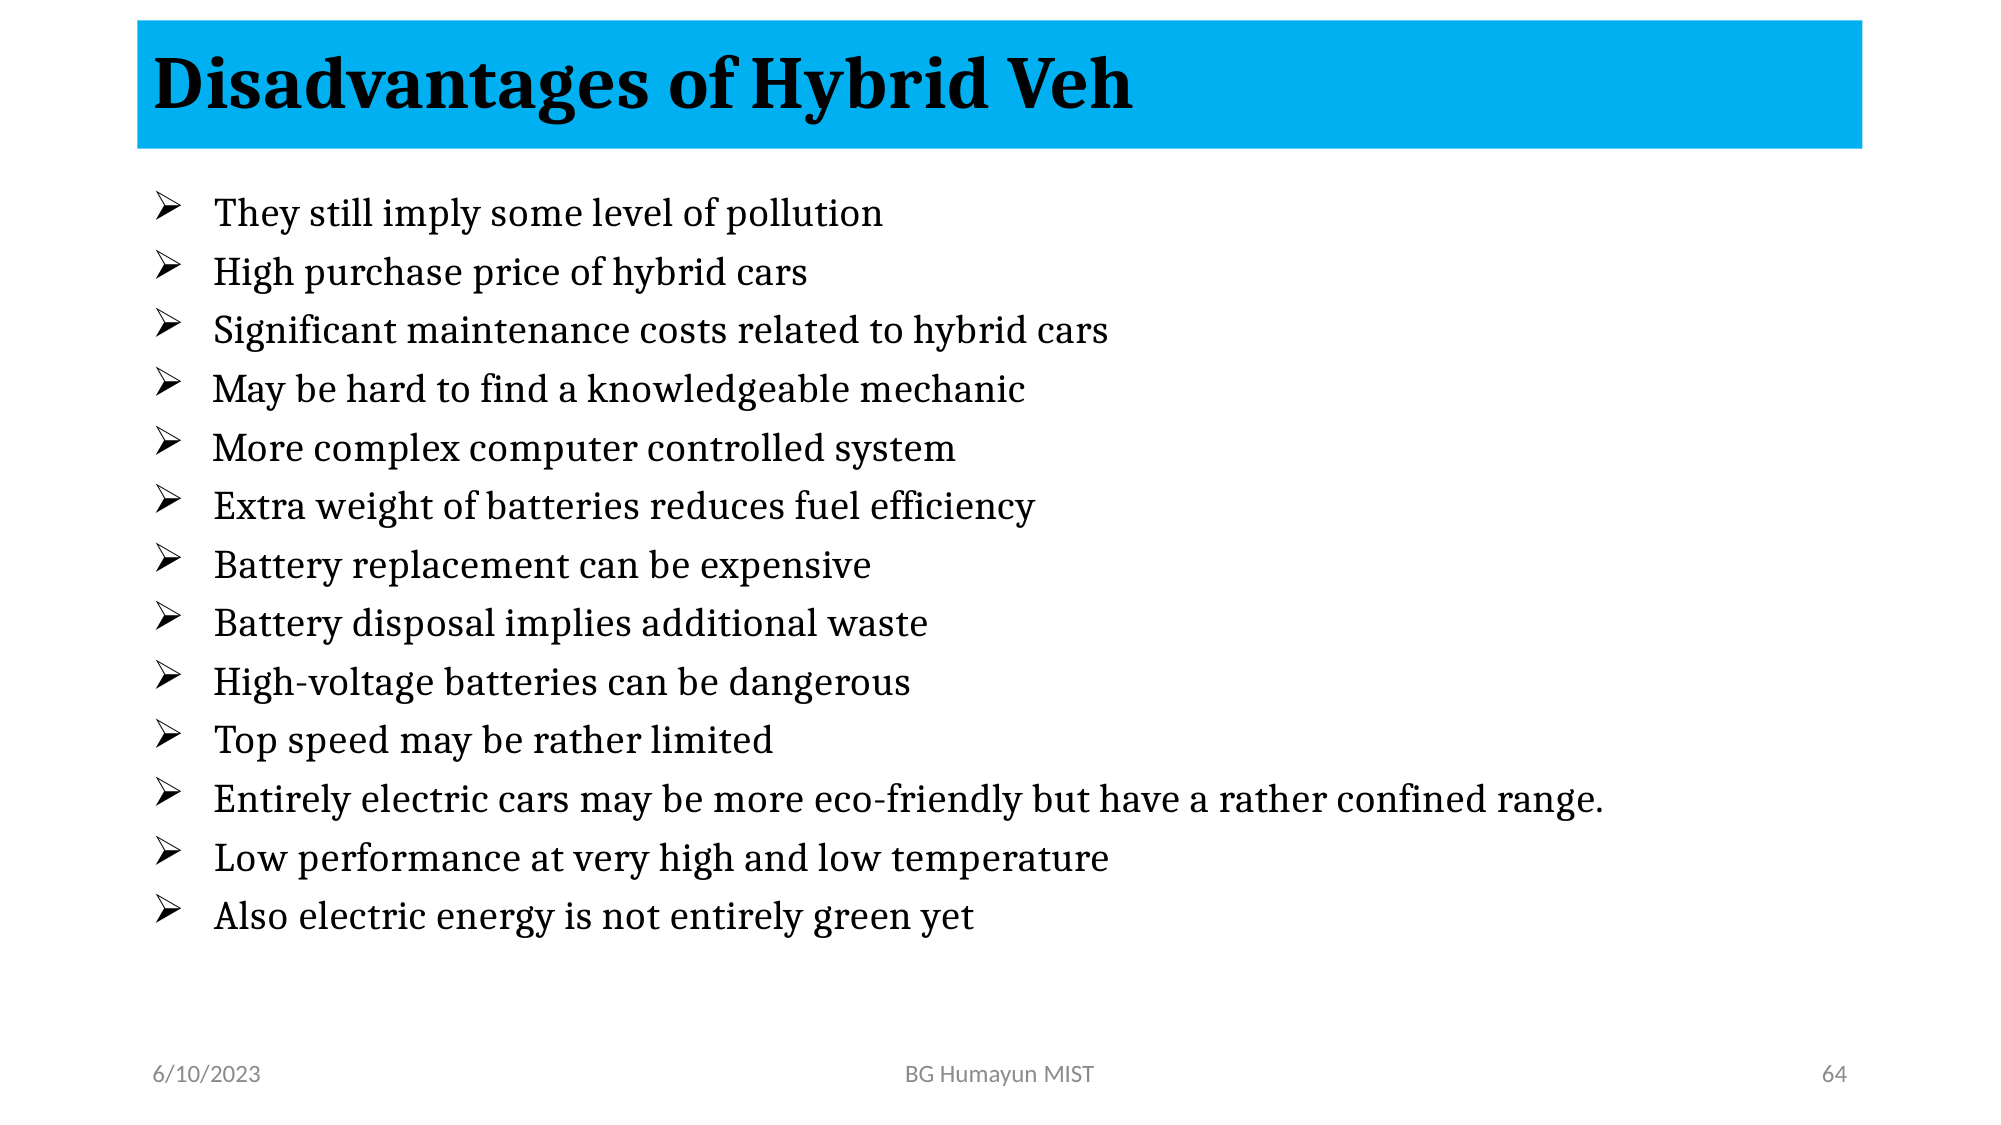

# Disadvantages of Hybrid Veh
   They still imply some level of pollution
   High purchase price of hybrid cars
   Significant maintenance costs related to hybrid cars
   May be hard to find a knowledgeable mechanic
   More complex computer controlled system
   Extra weight of batteries reduces fuel efficiency
   Battery replacement can be expensive
   Battery disposal implies additional waste
   High-voltage batteries can be dangerous
   Top speed may be rather limited
   Entirely electric cars may be more eco-friendly but have a rather confined range.
   Low performance at very high and low temperature
   Also electric energy is not entirely green yet

6/10/2023
BG Humayun MIST
64